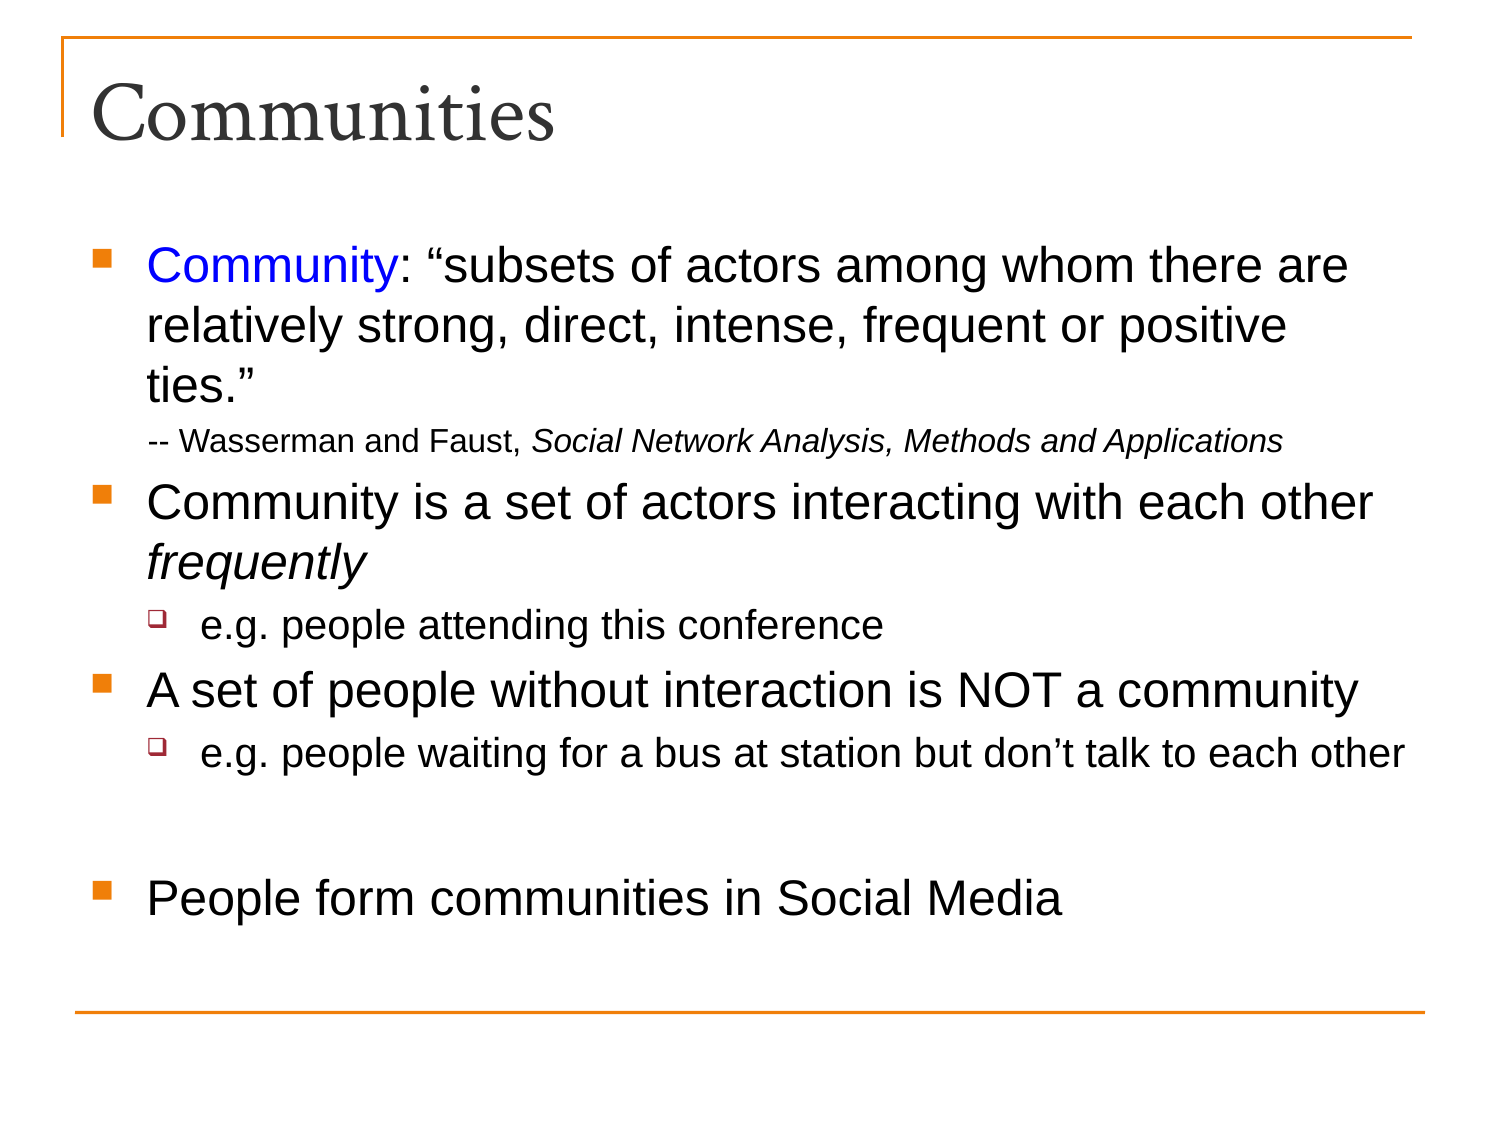

# Communities
Community: “subsets of actors among whom there are relatively strong, direct, intense, frequent or positive ties.”
-- Wasserman and Faust, Social Network Analysis, Methods and Applications
Community is a set of actors interacting with each other frequently
e.g. people attending this conference
A set of people without interaction is NOT a community
e.g. people waiting for a bus at station but don’t talk to each other

People form communities in Social Media